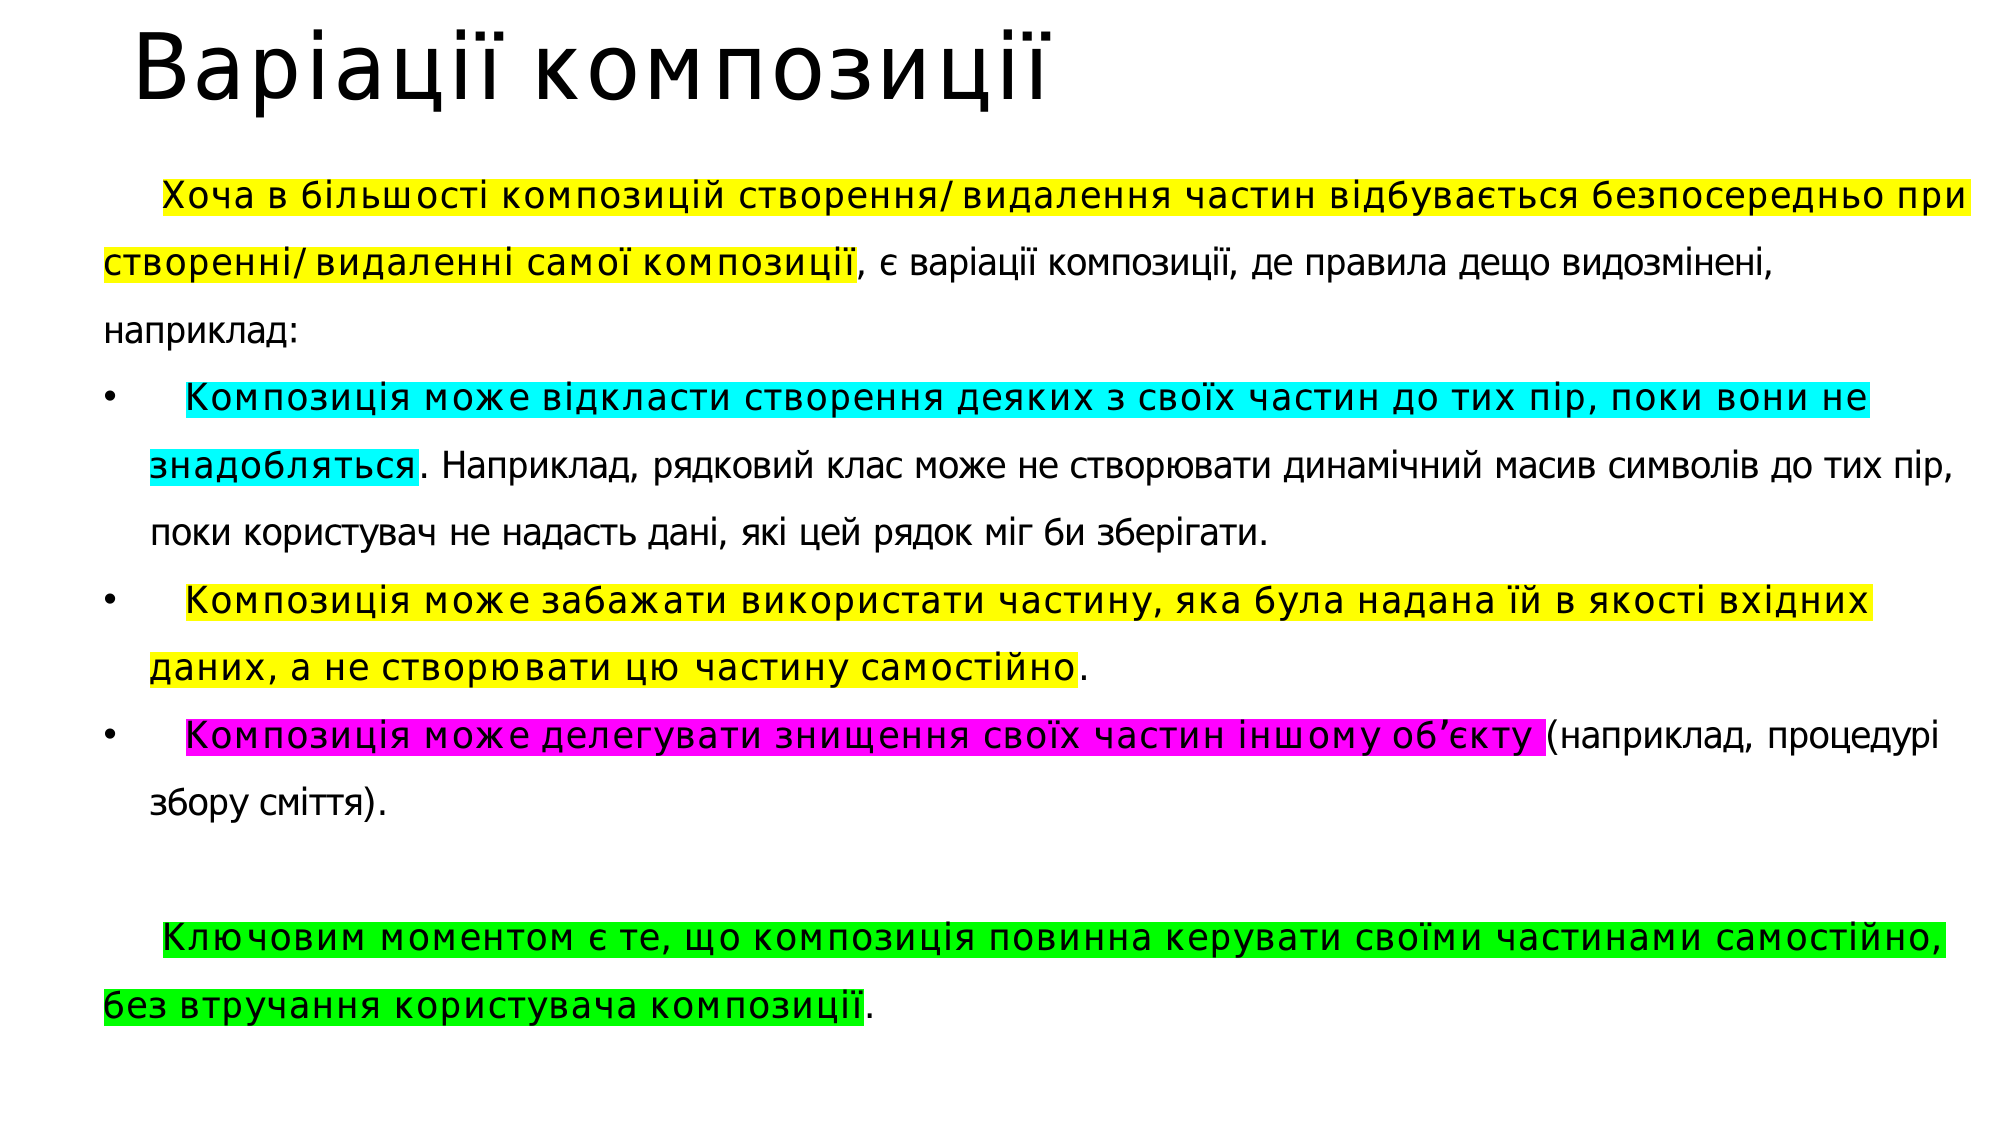

# Варіації композиції
Хоча в більшості композицій створення/видалення частин відбувається безпосередньо при створенні/видаленні самої композиції, є варіації композиції, де правила дещо видозмінені, наприклад:
   Композиція може відкласти створення деяких з своїх частин до тих пір, поки вони не знадобляться. Наприклад, рядковий клас може не створювати динамічний масив символів до тих пір, поки користувач не надасть дані, які цей рядок міг би зберігати.
   Композиція може забажати використати частину, яка була надана їй в якості вхідних даних, а не створювати цю частину самостійно.
   Композиція може делегувати знищення своїх частин іншому об’єкту (наприклад, процедурі збору сміття).

Ключовим моментом є те, що композиція повинна керувати своїми частинами самостійно, без втручання користувача композиції.